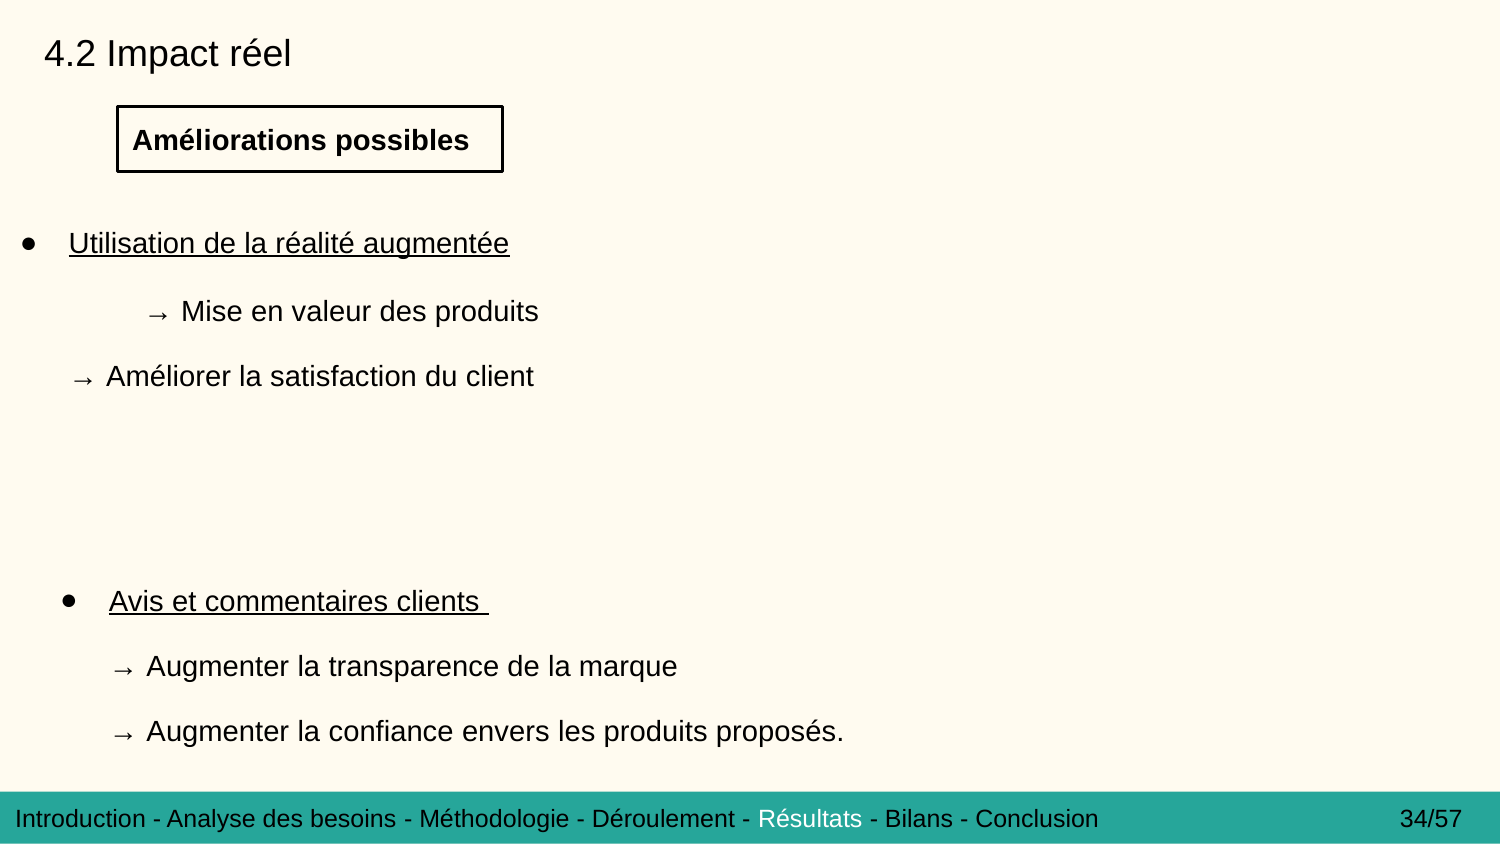

4.2 Impact réel
Améliorations possibles
Utilisation de la réalité augmentée

	→ Mise en valeur des produits
→ Améliorer la satisfaction du client
Avis et commentaires clients
→ Augmenter la transparence de la marque
→ Augmenter la confiance envers les produits proposés.
Introduction - Analyse des besoins - Méthodologie - Déroulement - Résultats - Bilans - Conclusion        		     34/57